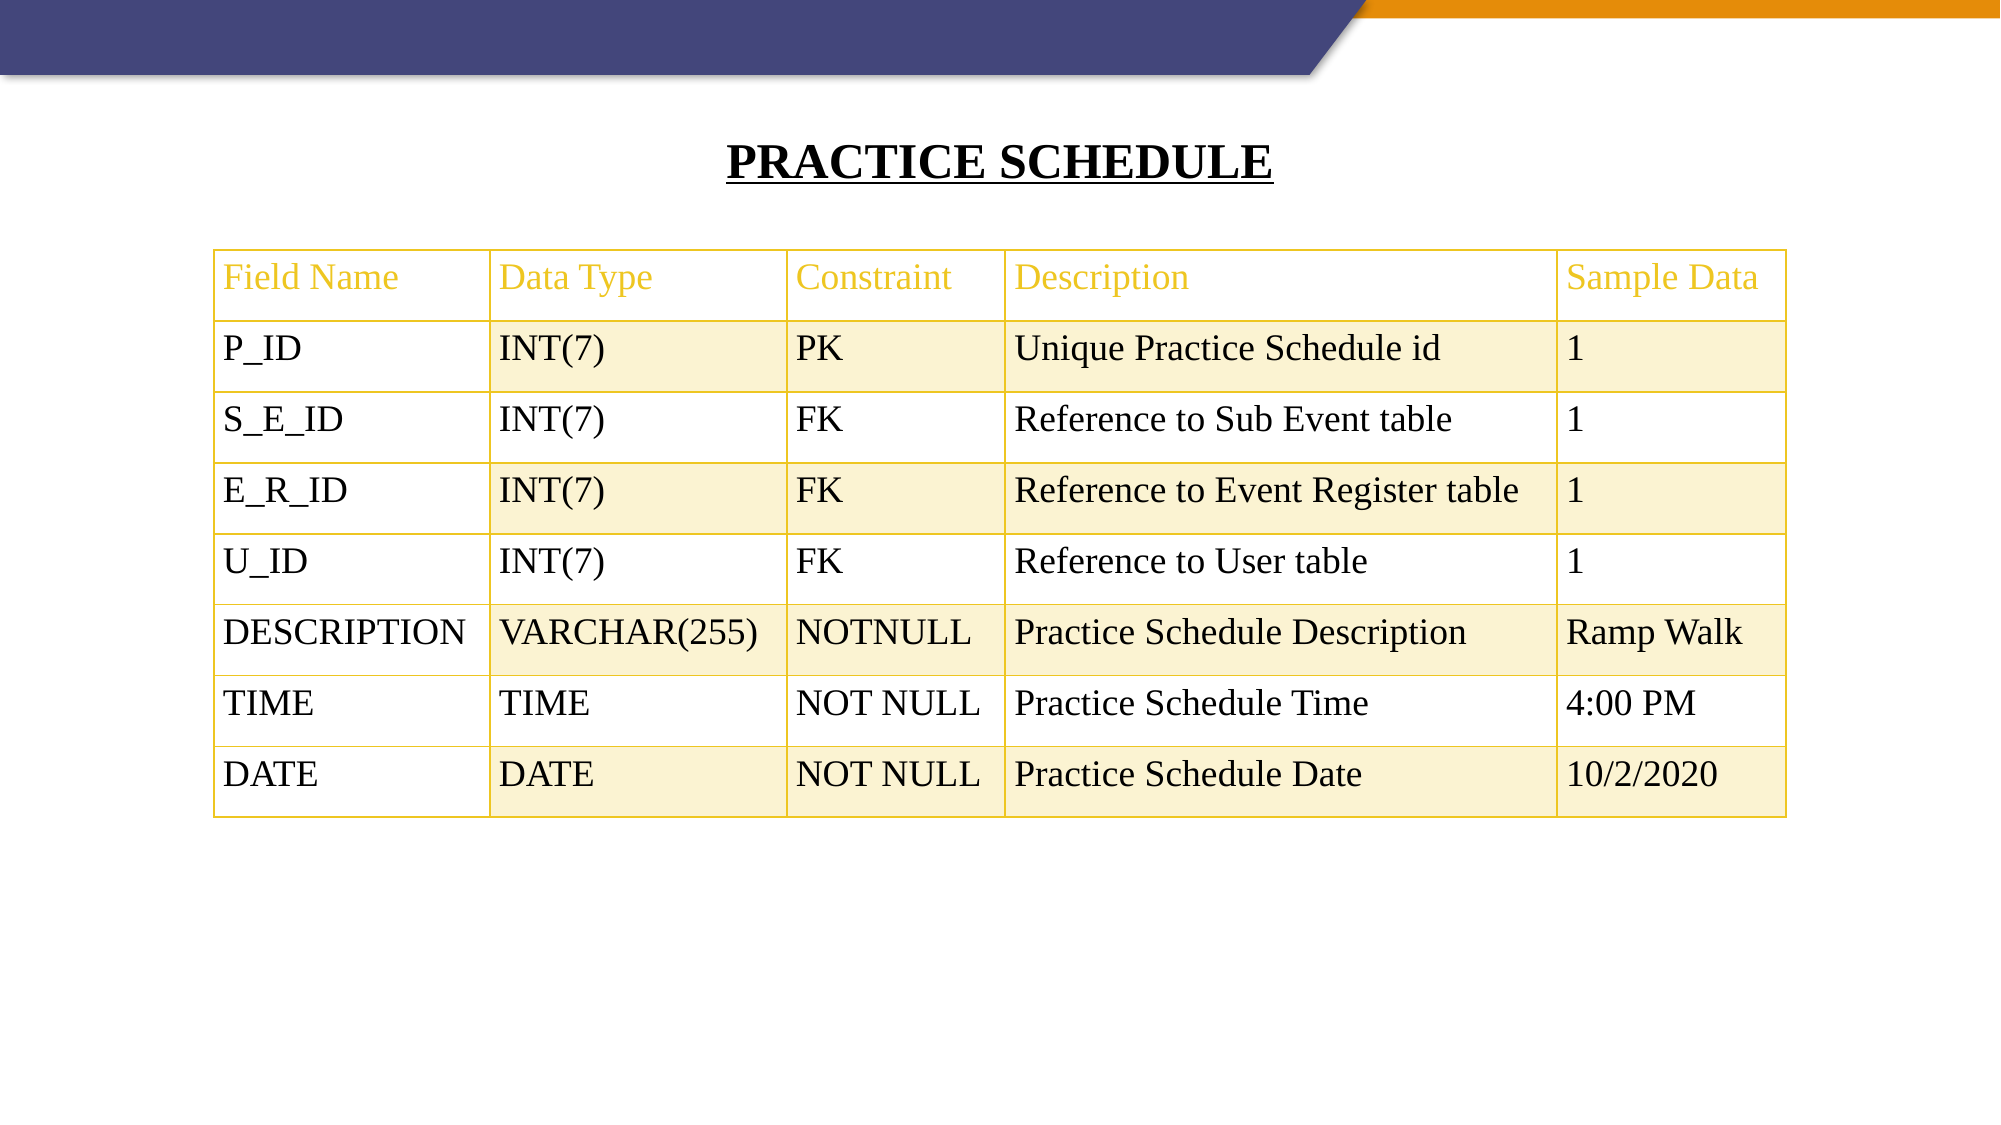

PRACTICE SCHEDULE
| Field Name | Data Type | Constraint | Description | Sample Data |
| --- | --- | --- | --- | --- |
| P\_ID | INT(7) | PK | Unique Practice Schedule id | 1 |
| S\_E\_ID | INT(7) | FK | Reference to Sub Event table | 1 |
| E\_R\_ID | INT(7) | FK | Reference to Event Register table | 1 |
| U\_ID | INT(7) | FK | Reference to User table | 1 |
| DESCRIPTION | VARCHAR(255) | NOTNULL | Practice Schedule Description | Ramp Walk |
| TIME | TIME | NOT NULL | Practice Schedule Time | 4:00 PM |
| DATE | DATE | NOT NULL | Practice Schedule Date | 10/2/2020 |